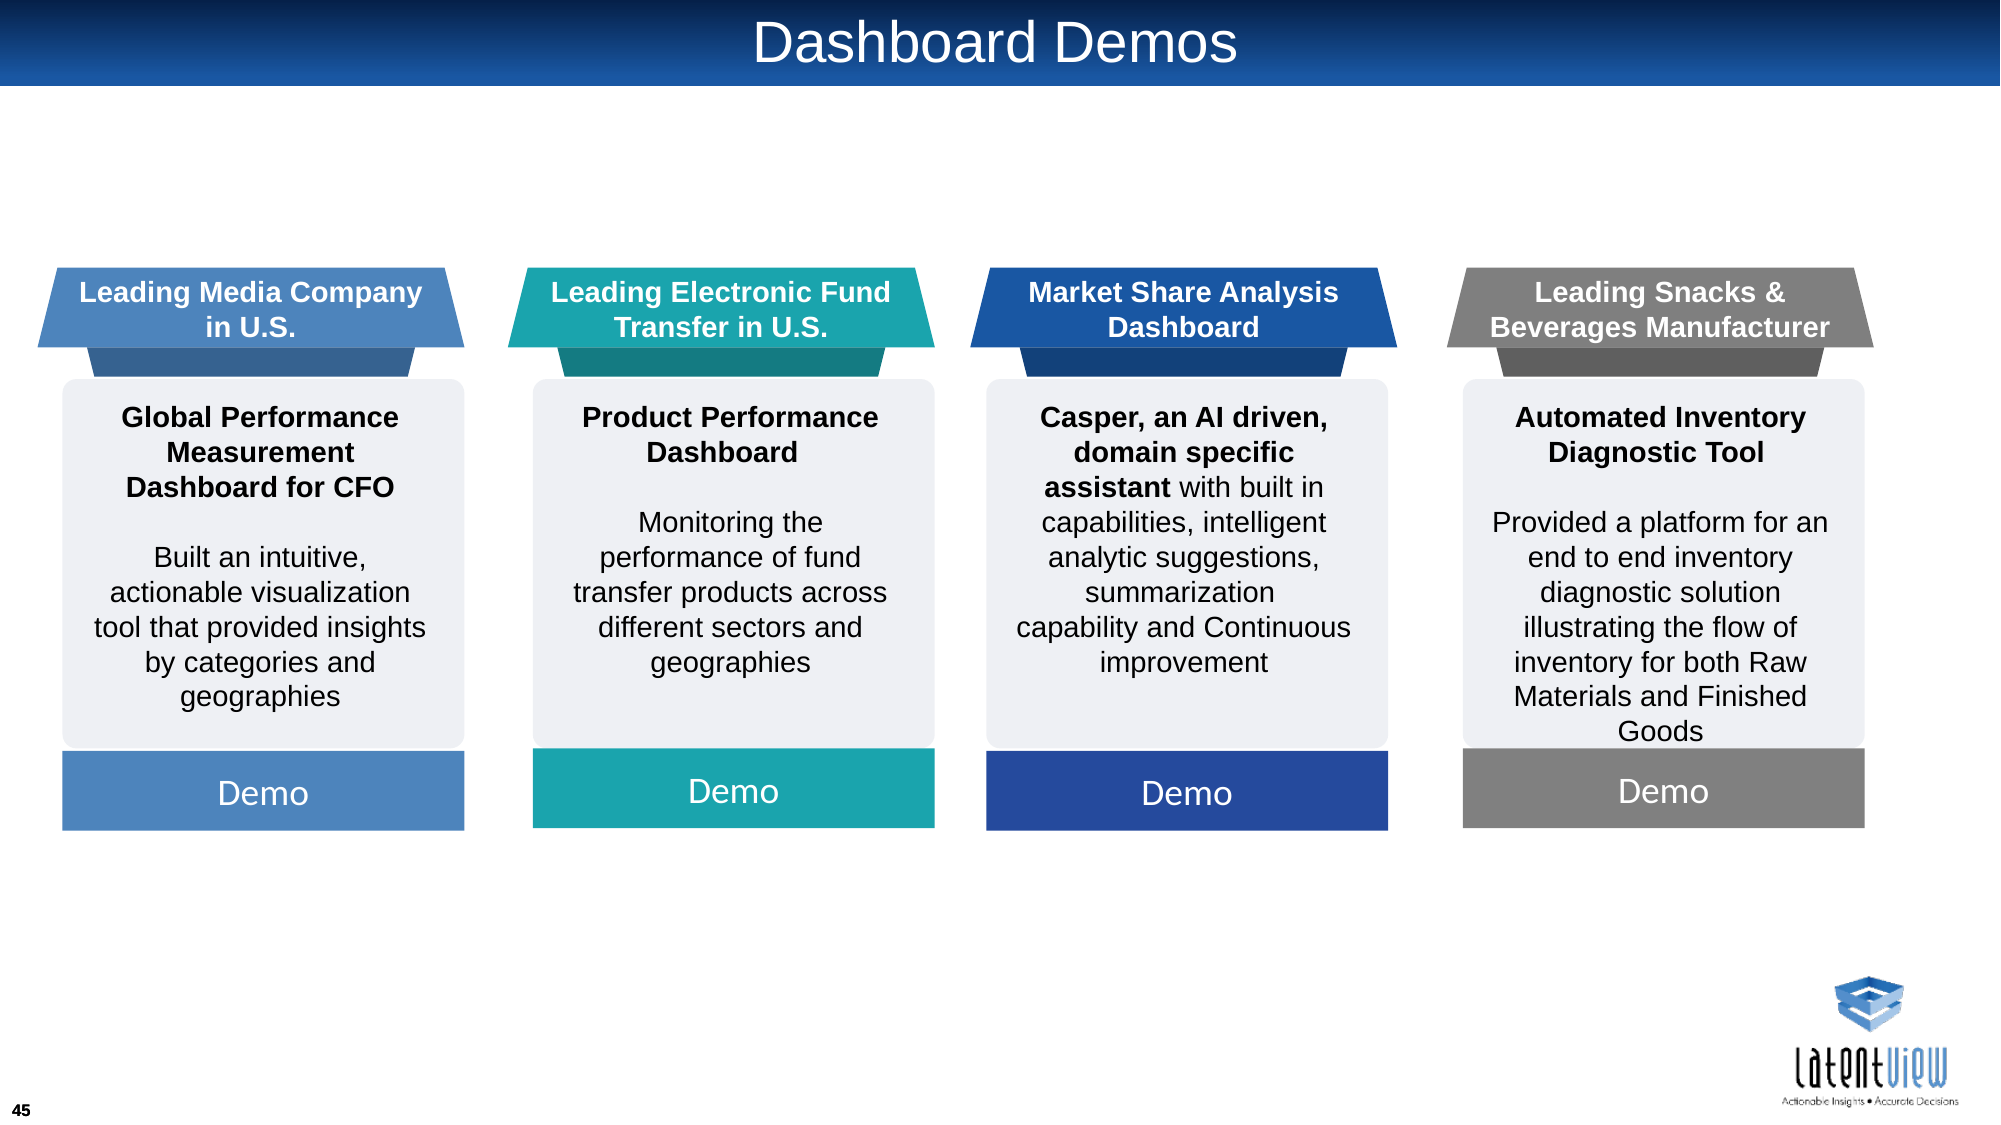

# Dashboard Demos
Leading Media Company in U.S.

Leading Electronic Fund Transfer in U.S.

Market Share Analysis Dashboard
Leading Snacks & Beverages Manufacturer

Global Performance Measurement Dashboard for CFO

Built an intuitive, actionable visualization tool that provided insights by categories and geographies
Product Performance Dashboard

Monitoring the performance of fund transfer products across different sectors and geographies
Casper, an AI driven, domain specific assistant with built in capabilities, intelligent analytic suggestions, summarization
capability and Continuous improvement
Automated Inventory Diagnostic Tool

Provided a platform for an end to end inventory diagnostic solution illustrating the flow of inventory for both Raw Materials and Finished Goods

Demo
Demo
Demo
Demo